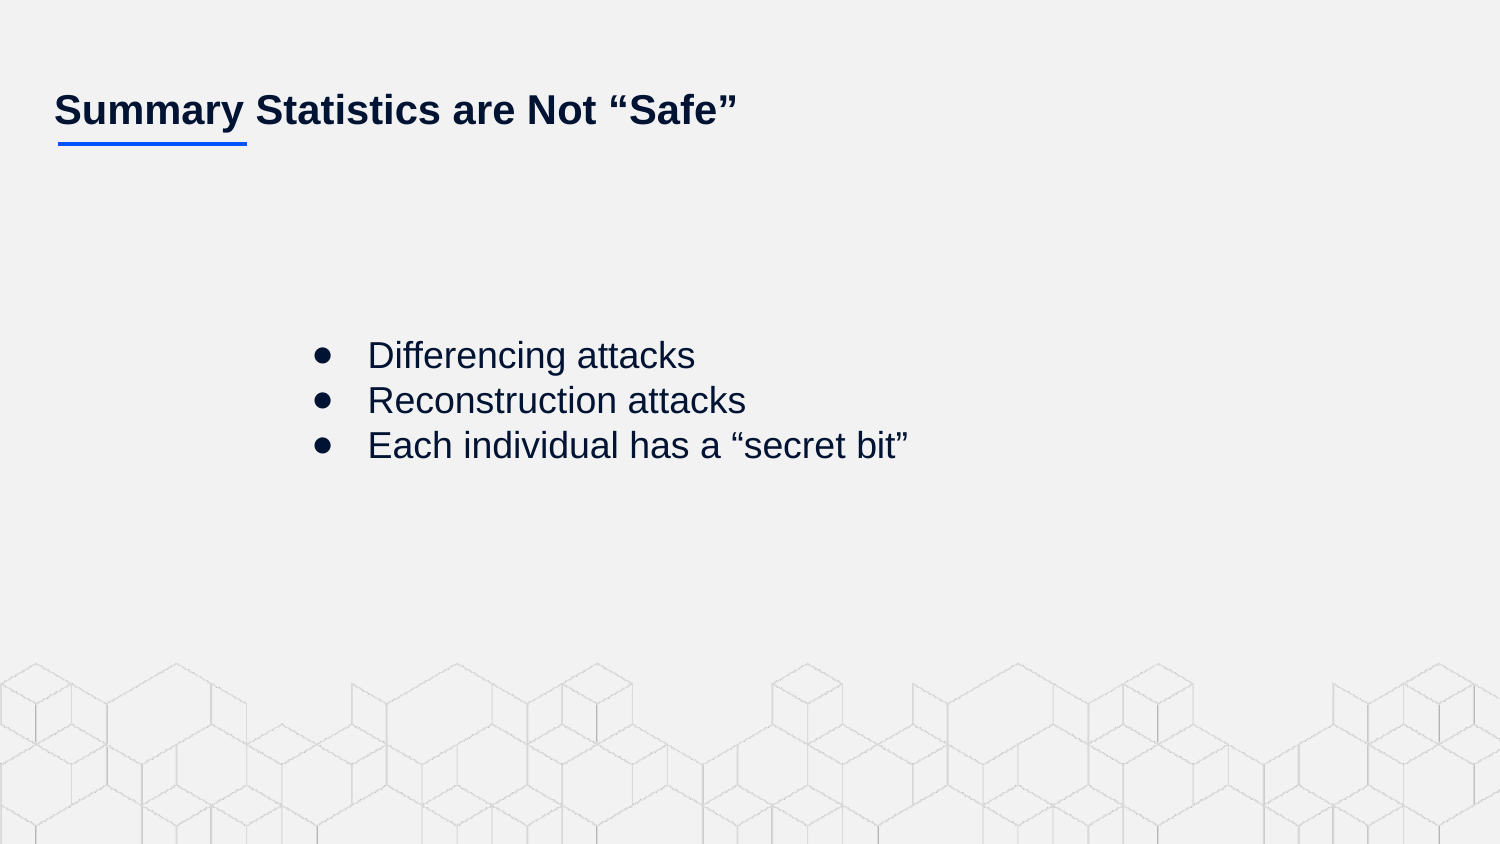

# Summary Statistics are Not “Safe”
Differencing attacks
Reconstruction attacks
Each individual has a “secret bit”